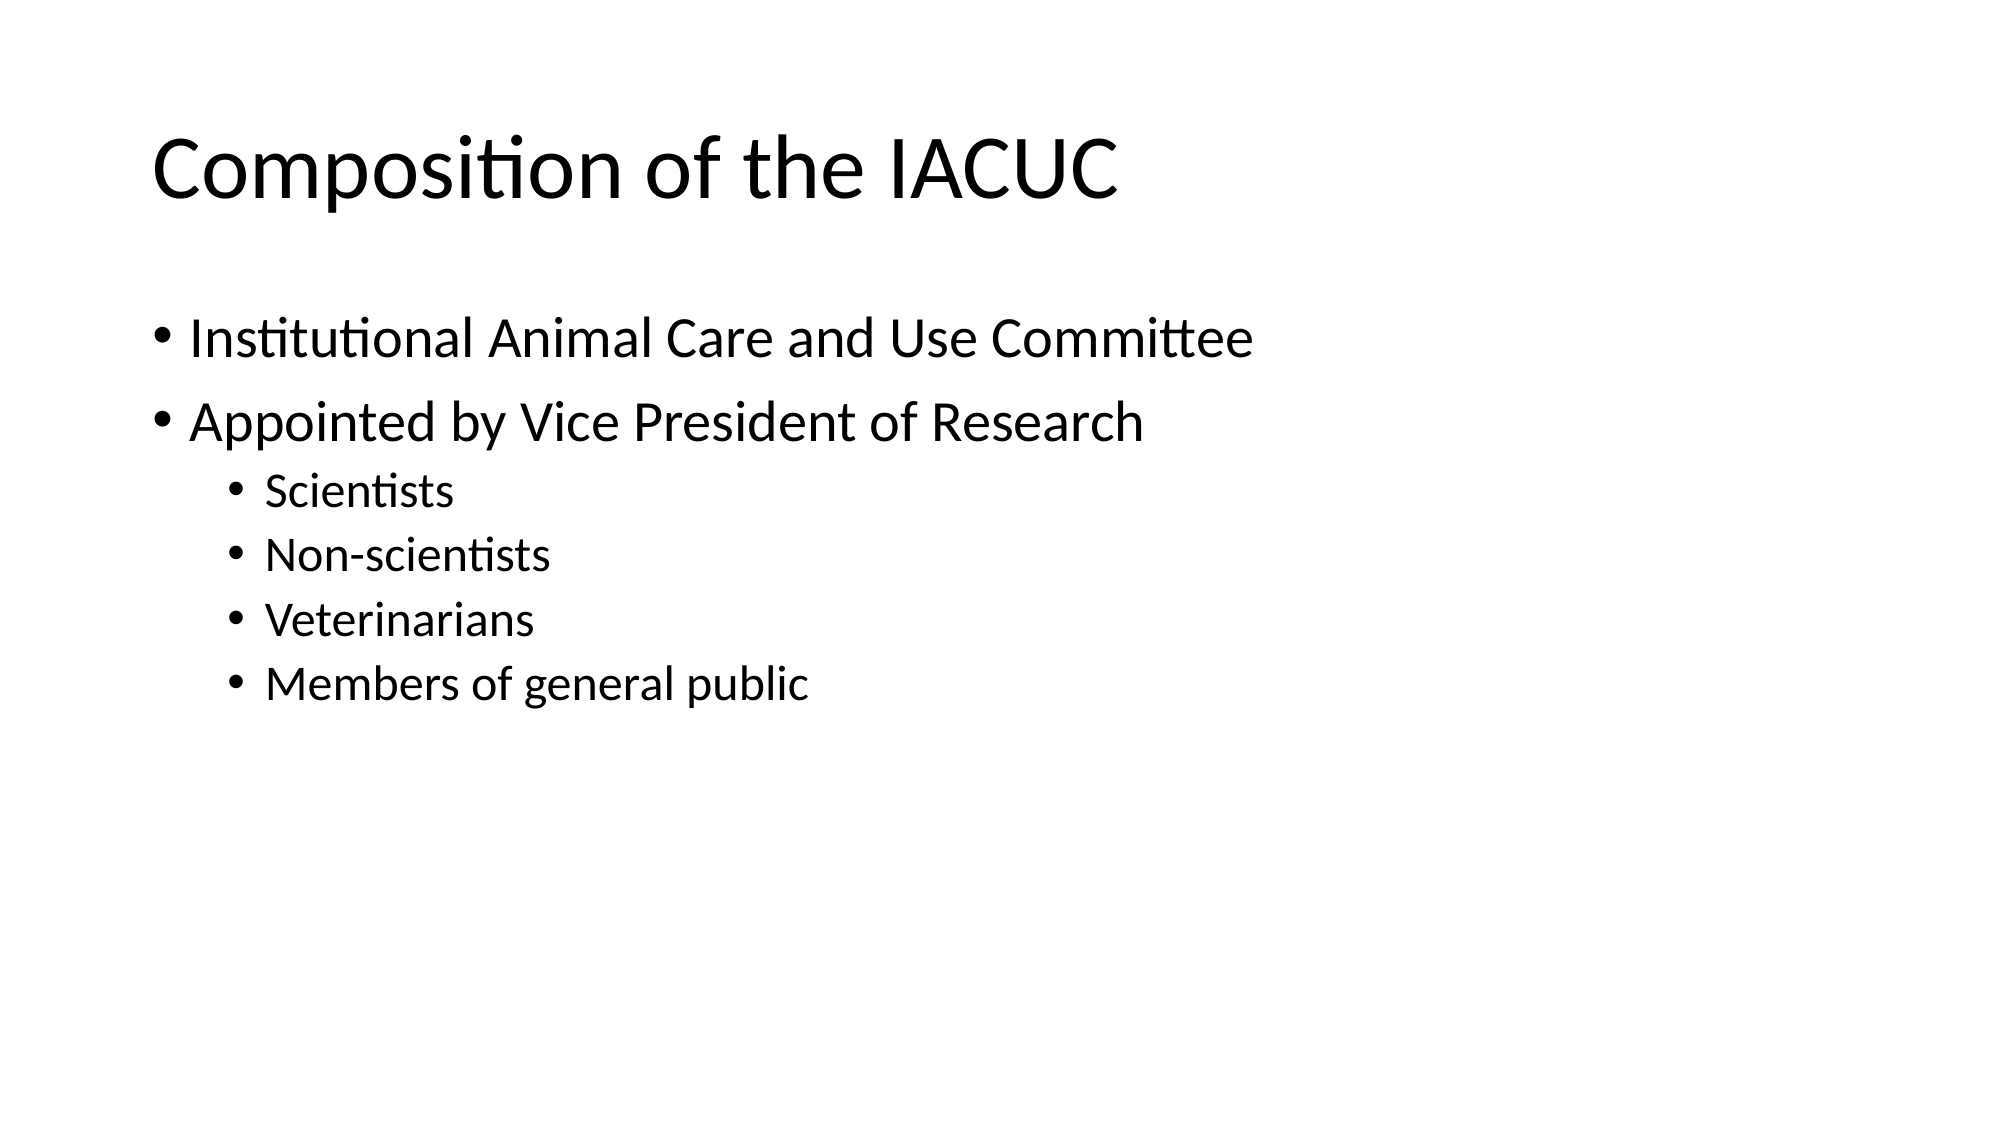

# Composition of the IACUC
Institutional Animal Care and Use Committee
Appointed by Vice President of Research
Scientists
Non-scientists
Veterinarians
Members of general public